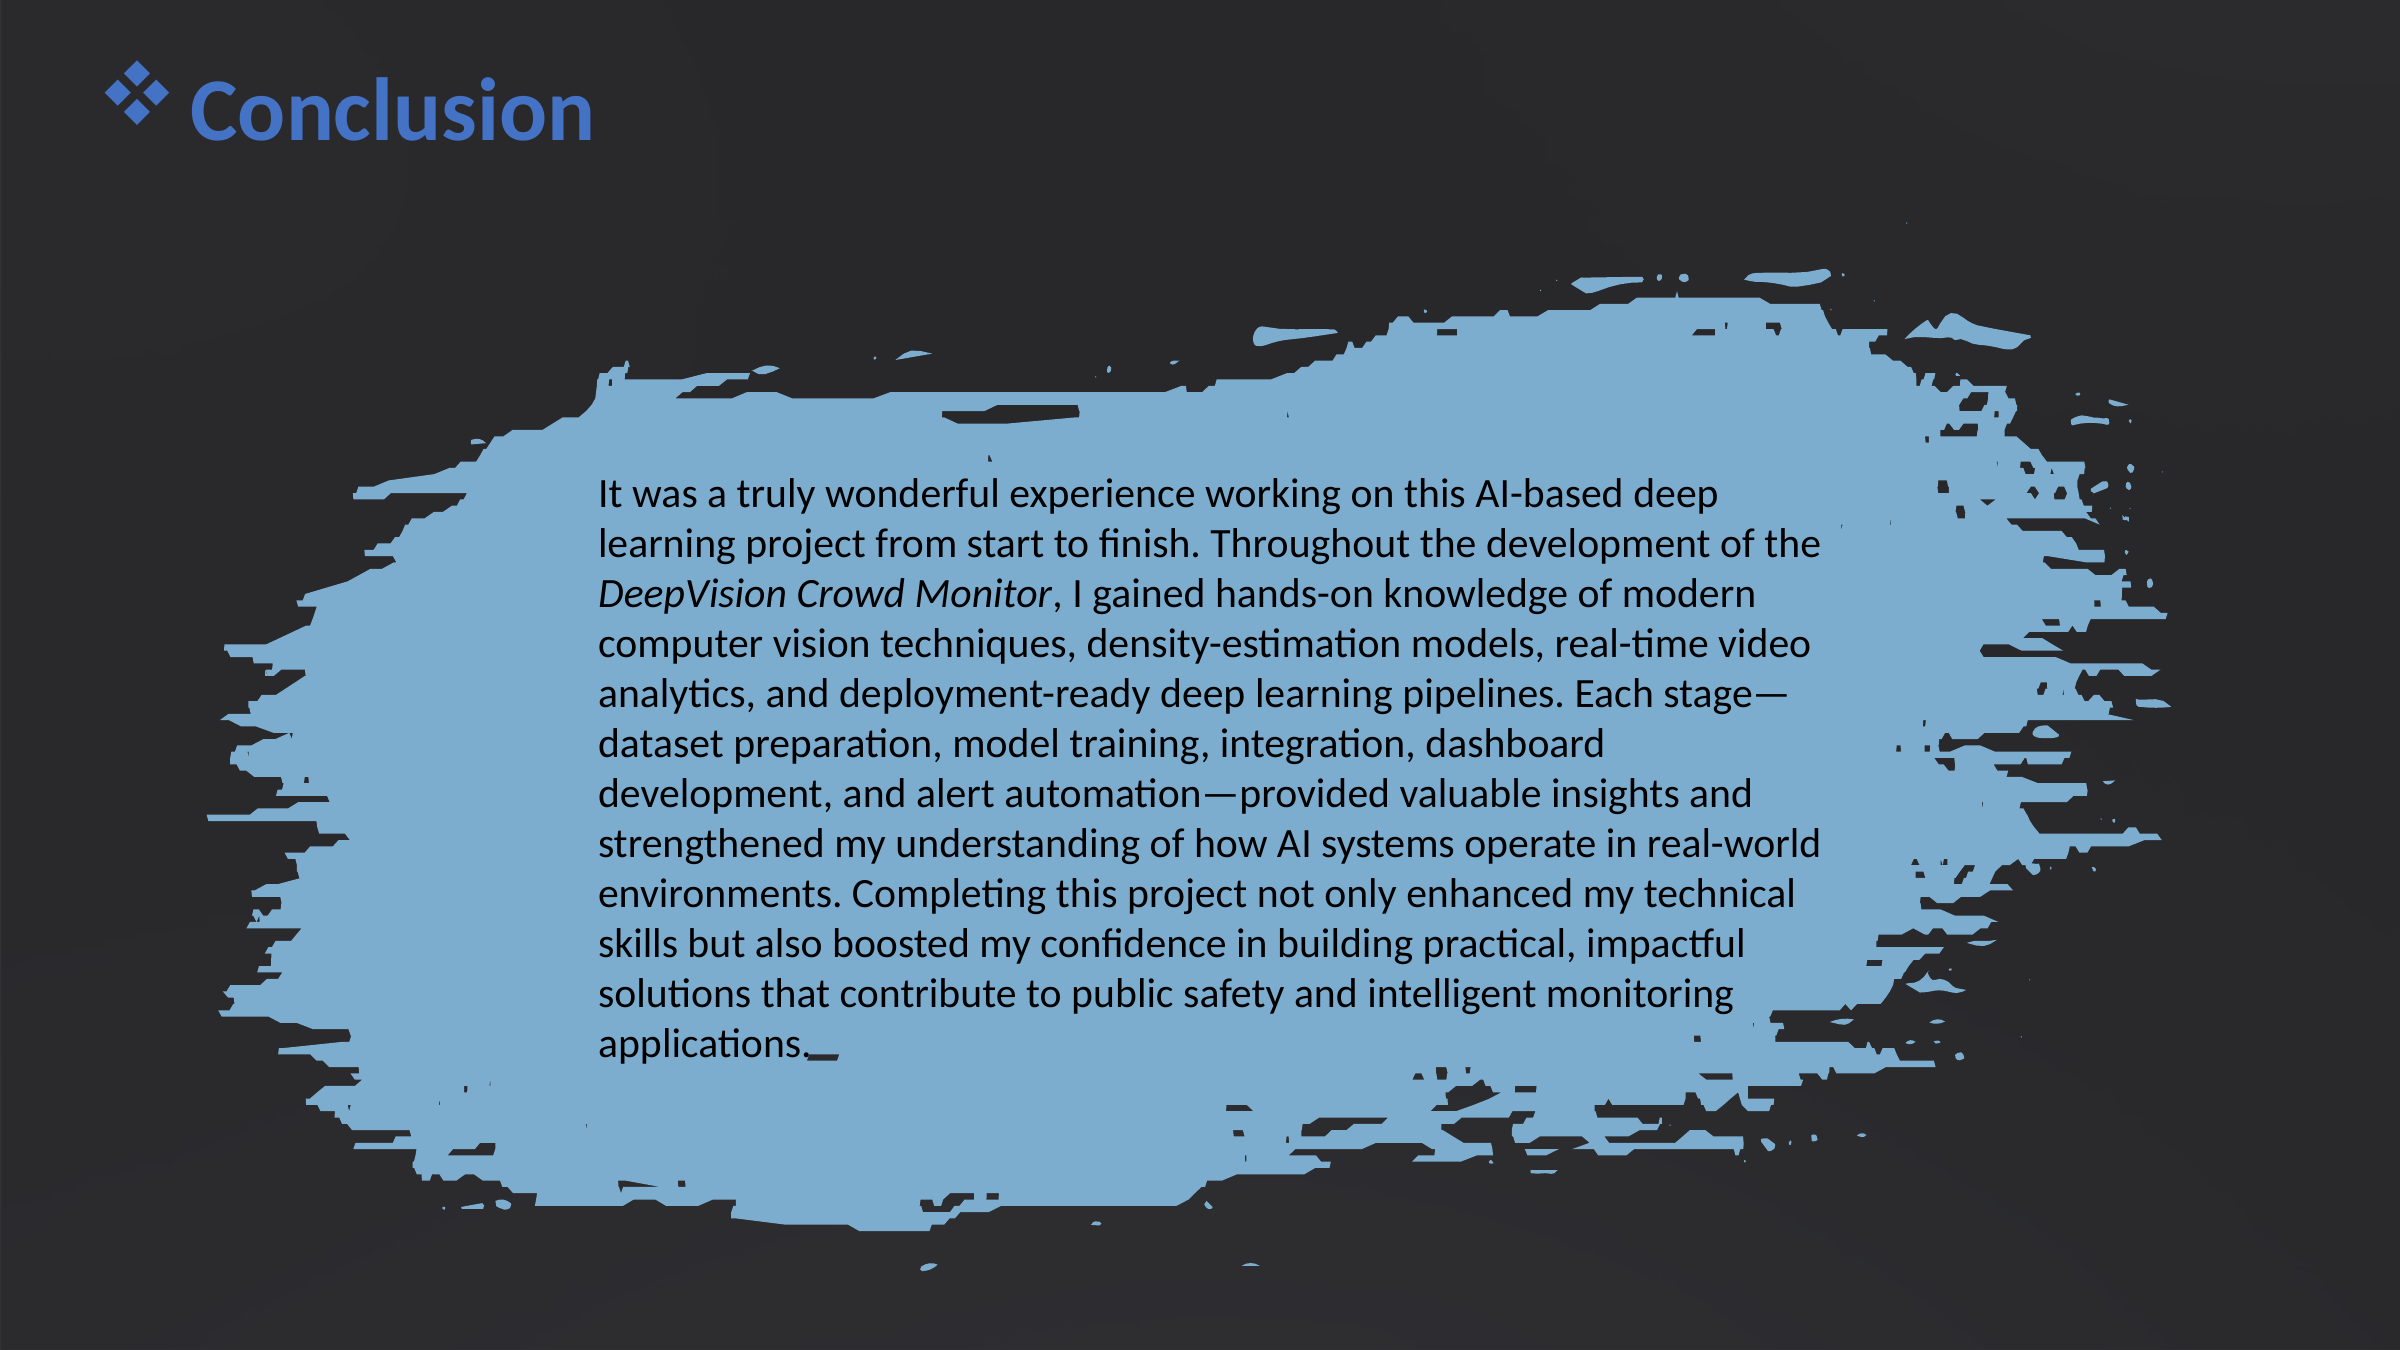

Conclusion

It was a truly wonderful experience working on this AI-based deep learning project from start to finish. Throughout the development of the DeepVision Crowd Monitor, I gained hands-on knowledge of modern computer vision techniques, density-estimation models, real-time video analytics, and deployment-ready deep learning pipelines. Each stage—dataset preparation, model training, integration, dashboard development, and alert automation—provided valuable insights and strengthened my understanding of how AI systems operate in real-world environments. Completing this project not only enhanced my technical skills but also boosted my confidence in building practical, impactful solutions that contribute to public safety and intelligent monitoring applications.